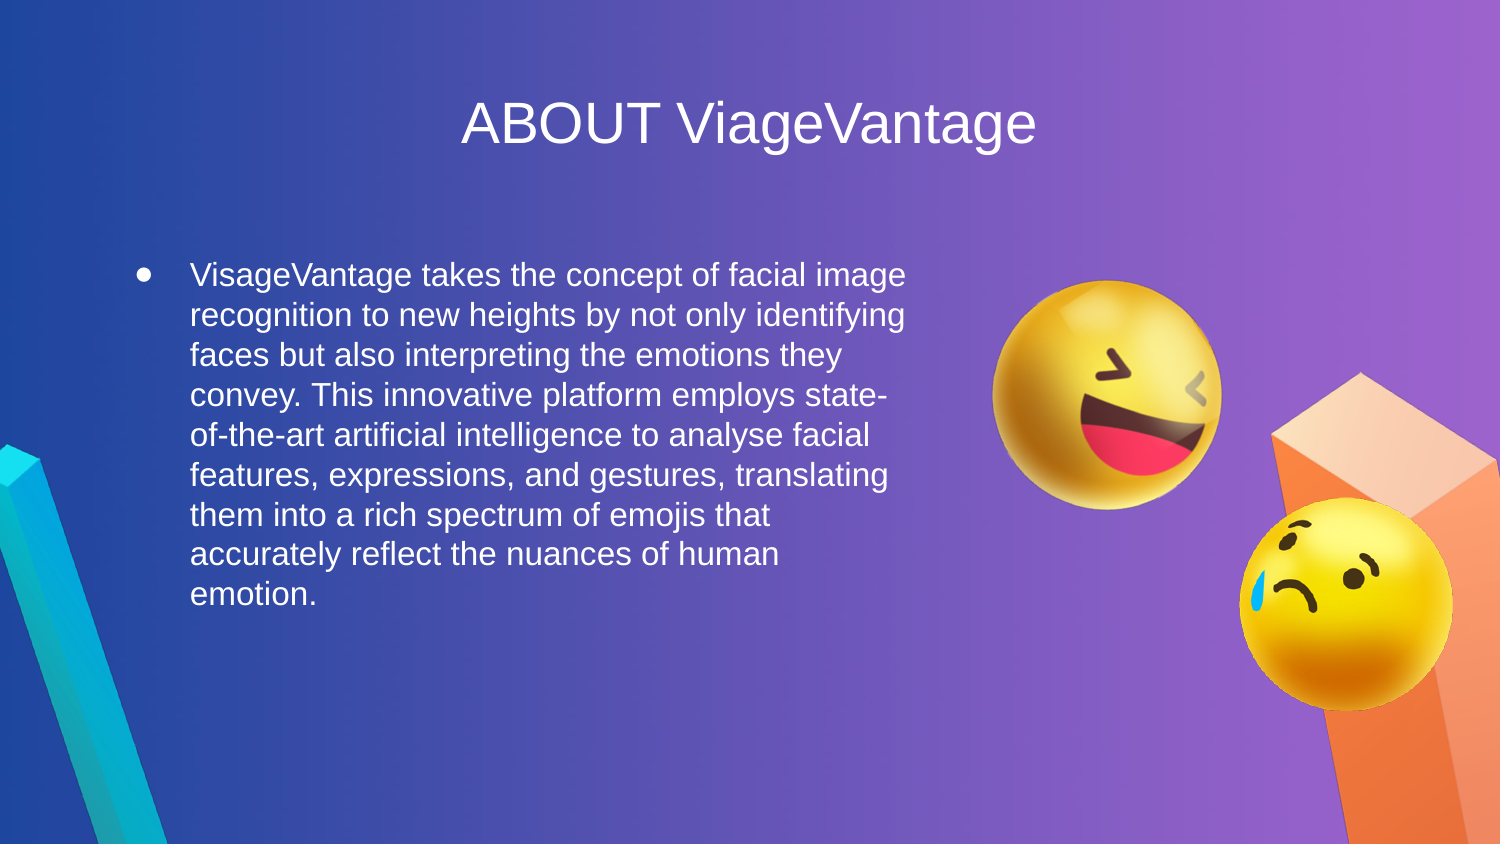

# ABOUT ViageVantage
VisageVantage takes the concept of facial image recognition to new heights by not only identifying faces but also interpreting the emotions they convey. This innovative platform employs state-of-the-art artificial intelligence to analyse facial features, expressions, and gestures, translating them into a rich spectrum of emojis that accurately reflect the nuances of human emotion.